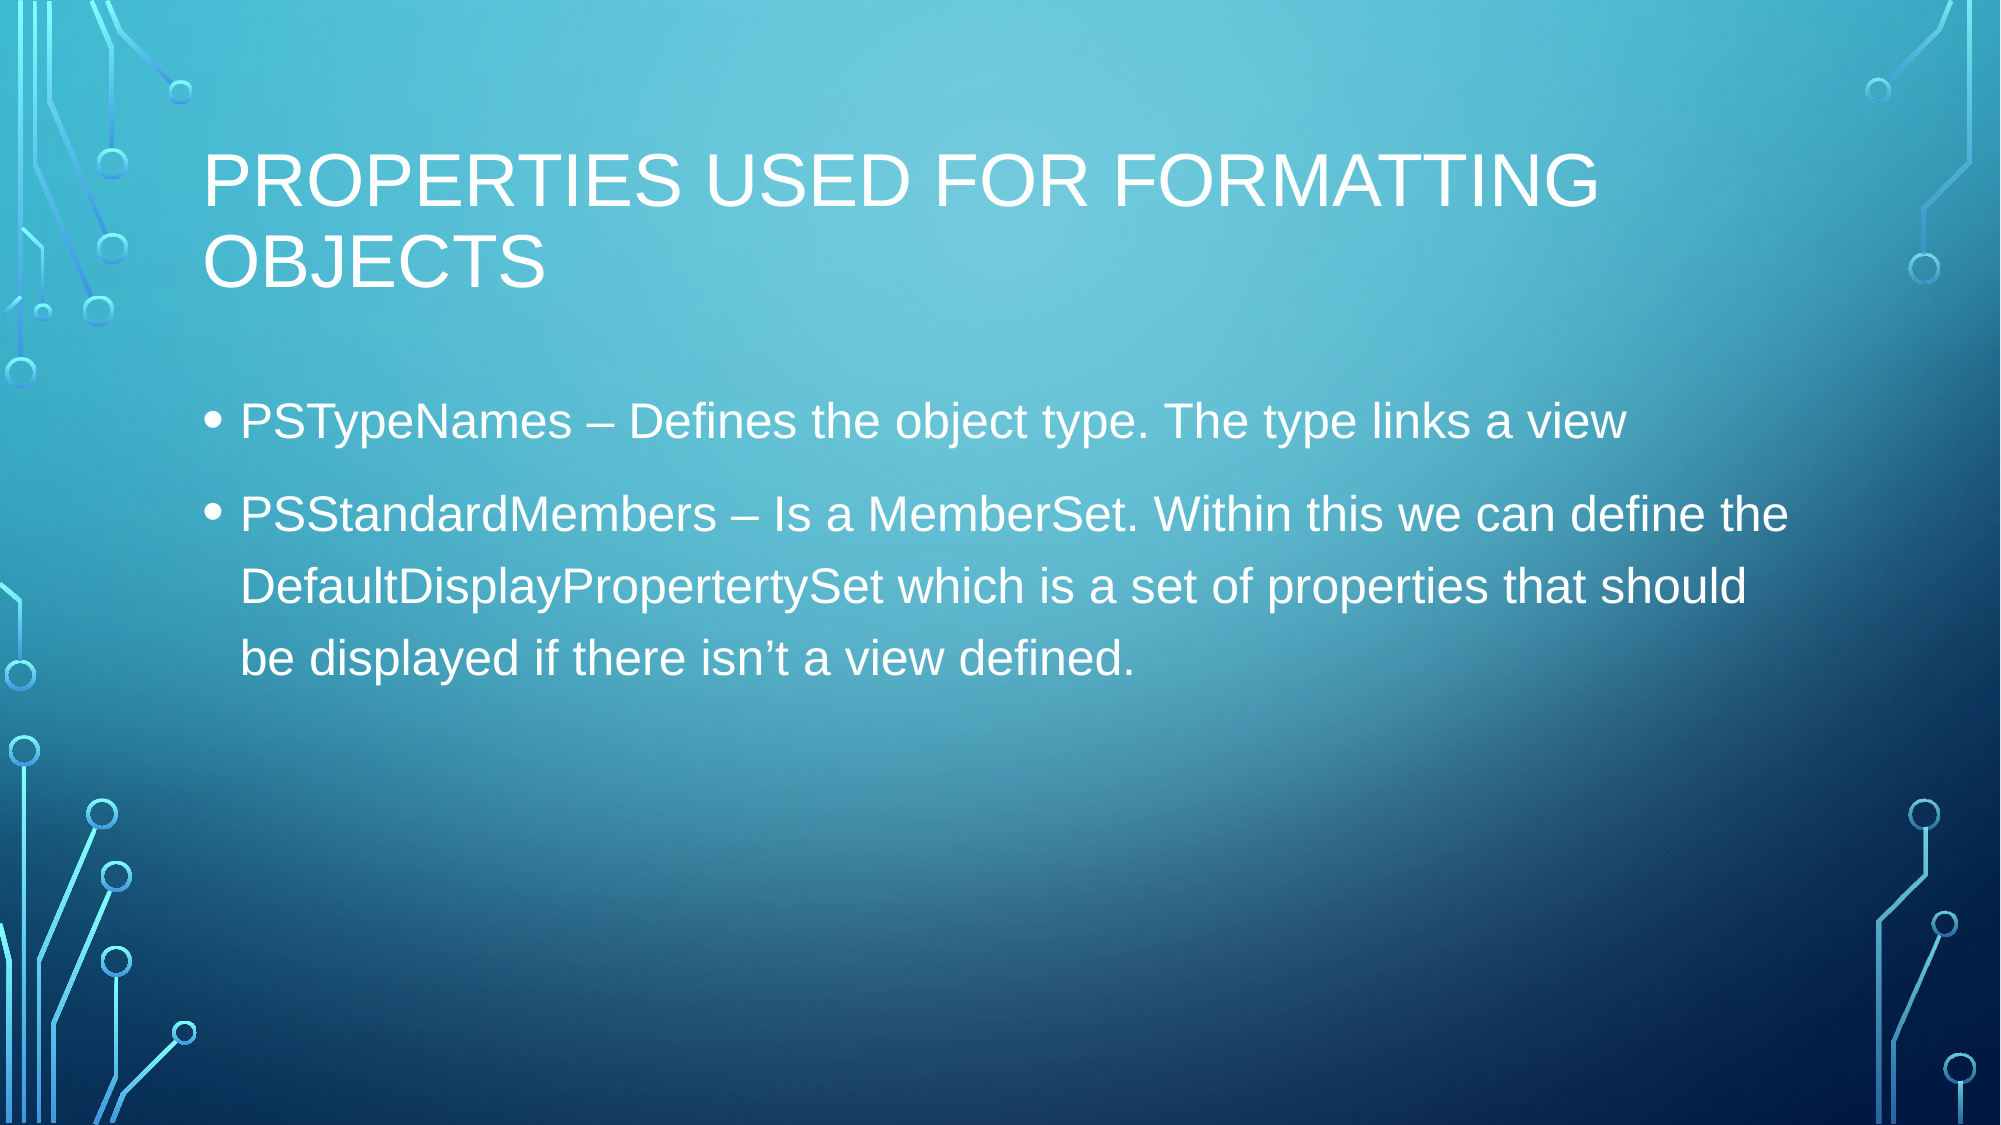

# Properties used for formatting objects
PSTypeNames – Defines the object type. The type links a view
PSStandardMembers – Is a MemberSet. Within this we can define the DefaultDisplayPropertertySet which is a set of properties that should be displayed if there isn’t a view defined.